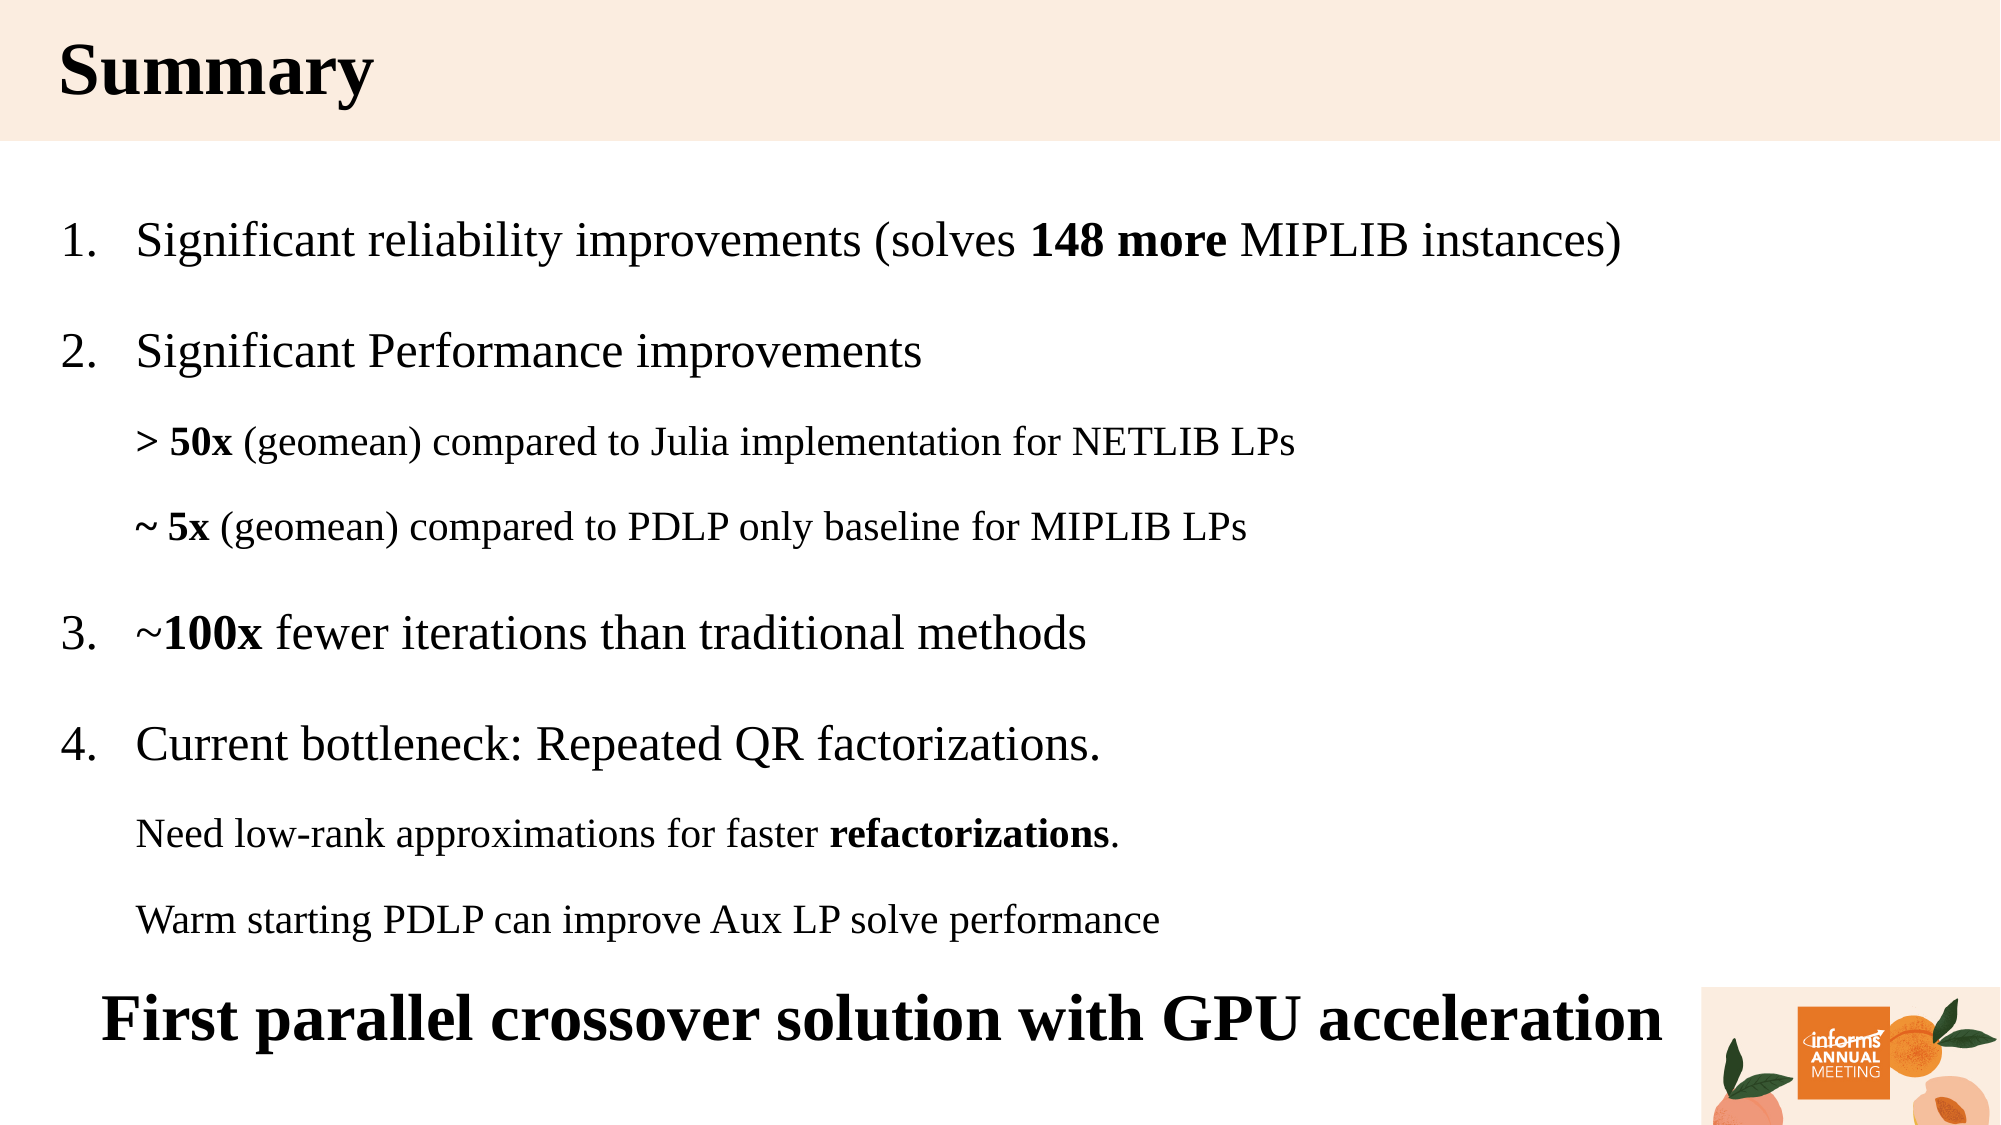

Summary
Significant reliability improvements (solves 148 more MIPLIB instances)
Significant Performance improvements
> 50x (geomean) compared to Julia implementation for NETLIB LPs
~ 5x (geomean) compared to PDLP only baseline for MIPLIB LPs
~100x fewer iterations than traditional methods
Current bottleneck: Repeated QR factorizations.
Need low-rank approximations for faster refactorizations.
Warm starting PDLP can improve Aux LP solve performance
First parallel crossover solution with GPU acceleration